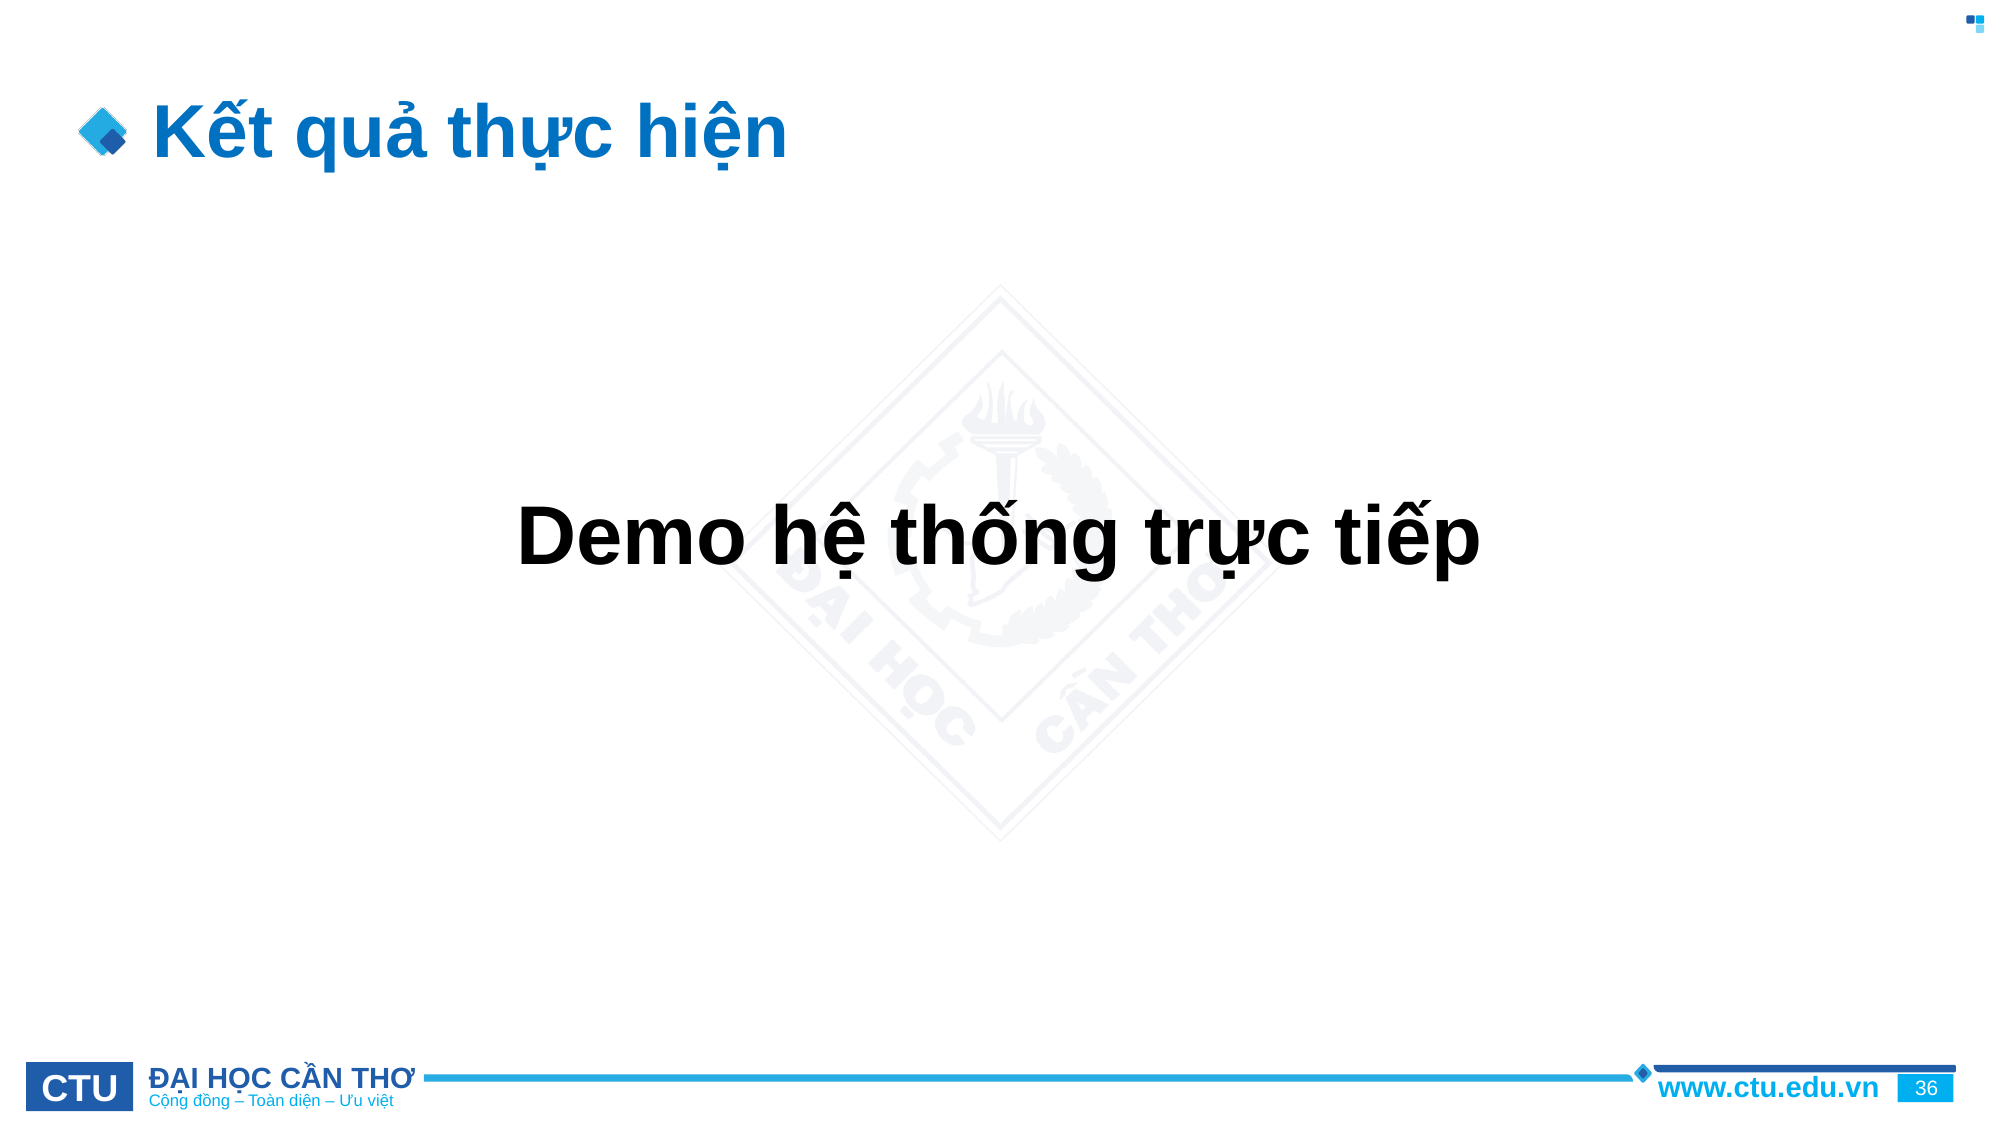

# Kết quả thực hiện

Demo hệ thống trực tiếp